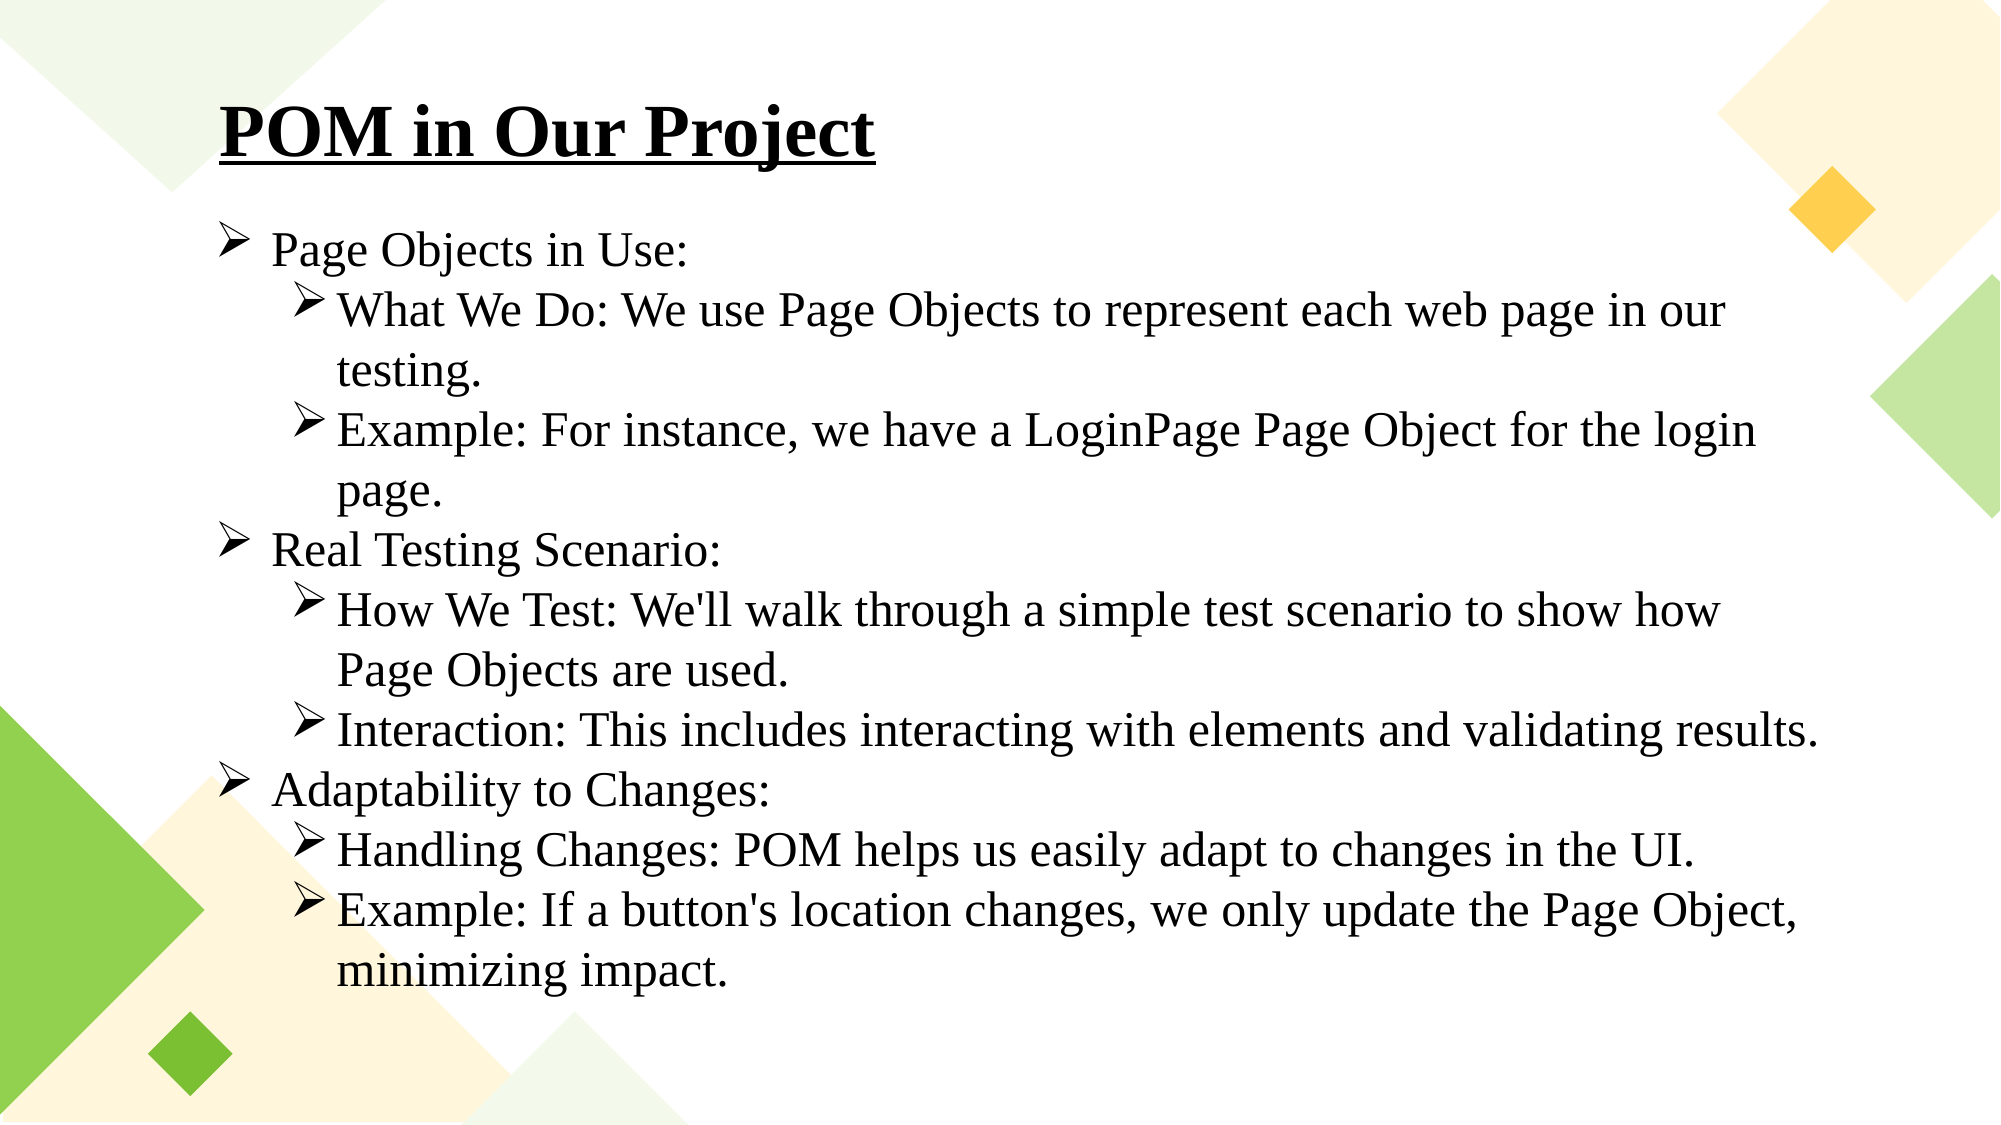

POM in Our Project

Page Objects in Use:
What We Do: We use Page Objects to represent each web page in our testing.
Example: For instance, we have a LoginPage Page Object for the login page.
Real Testing Scenario:
How We Test: We'll walk through a simple test scenario to show how Page Objects are used.
Interaction: This includes interacting with elements and validating results.
Adaptability to Changes:
Handling Changes: POM helps us easily adapt to changes in the UI.
Example: If a button's location changes, we only update the Page Object, minimizing impact.